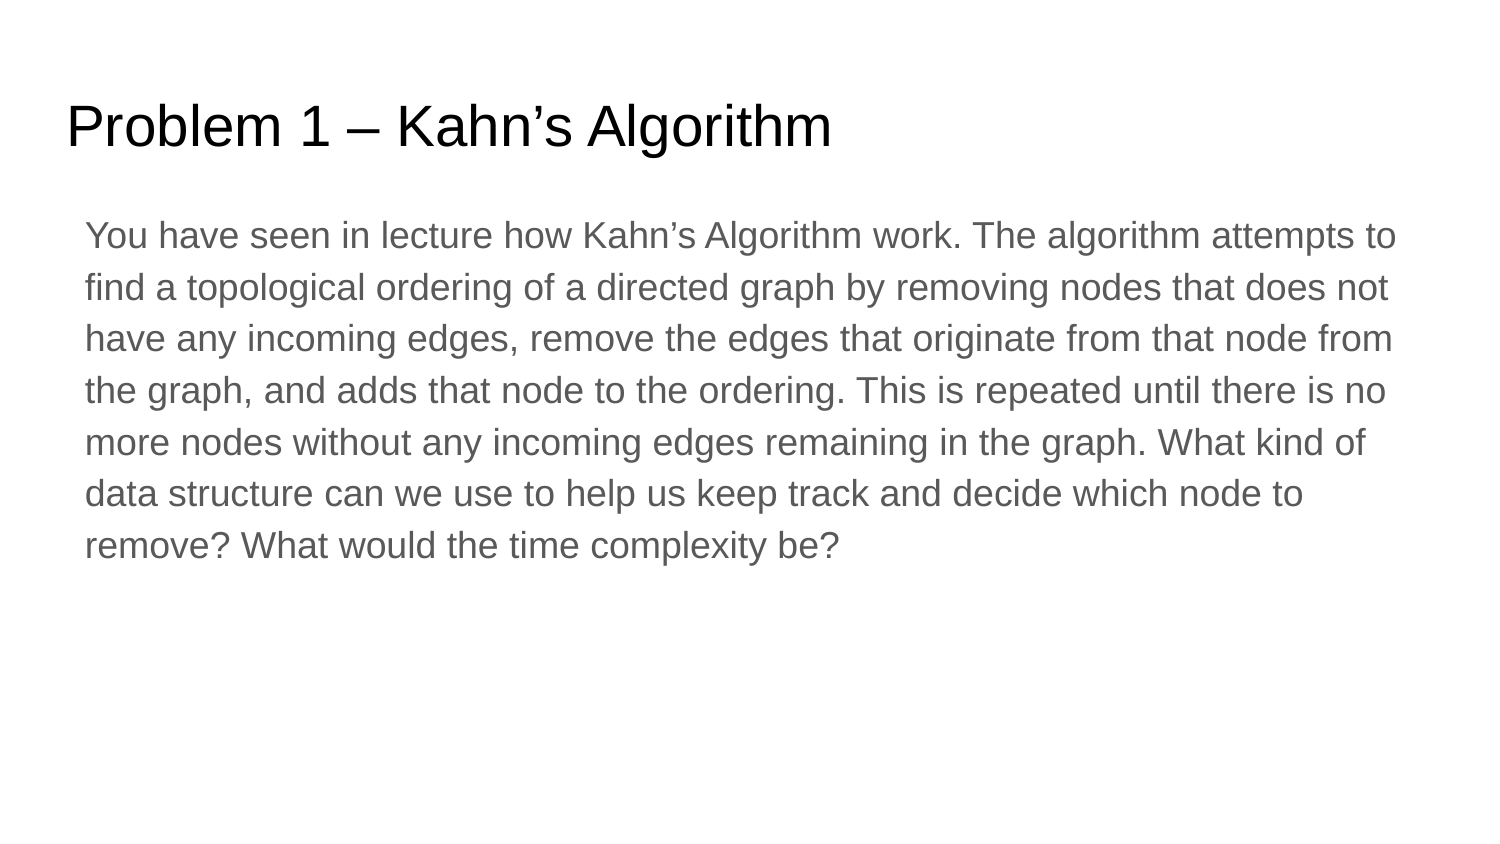

# Problem 1 – Kahn’s Algorithm
You have seen in lecture how Kahn’s Algorithm work. The algorithm attempts to find a topological ordering of a directed graph by removing nodes that does not have any incoming edges, remove the edges that originate from that node from the graph, and adds that node to the ordering. This is repeated until there is no more nodes without any incoming edges remaining in the graph. What kind of data structure can we use to help us keep track and decide which node to remove? What would the time complexity be?